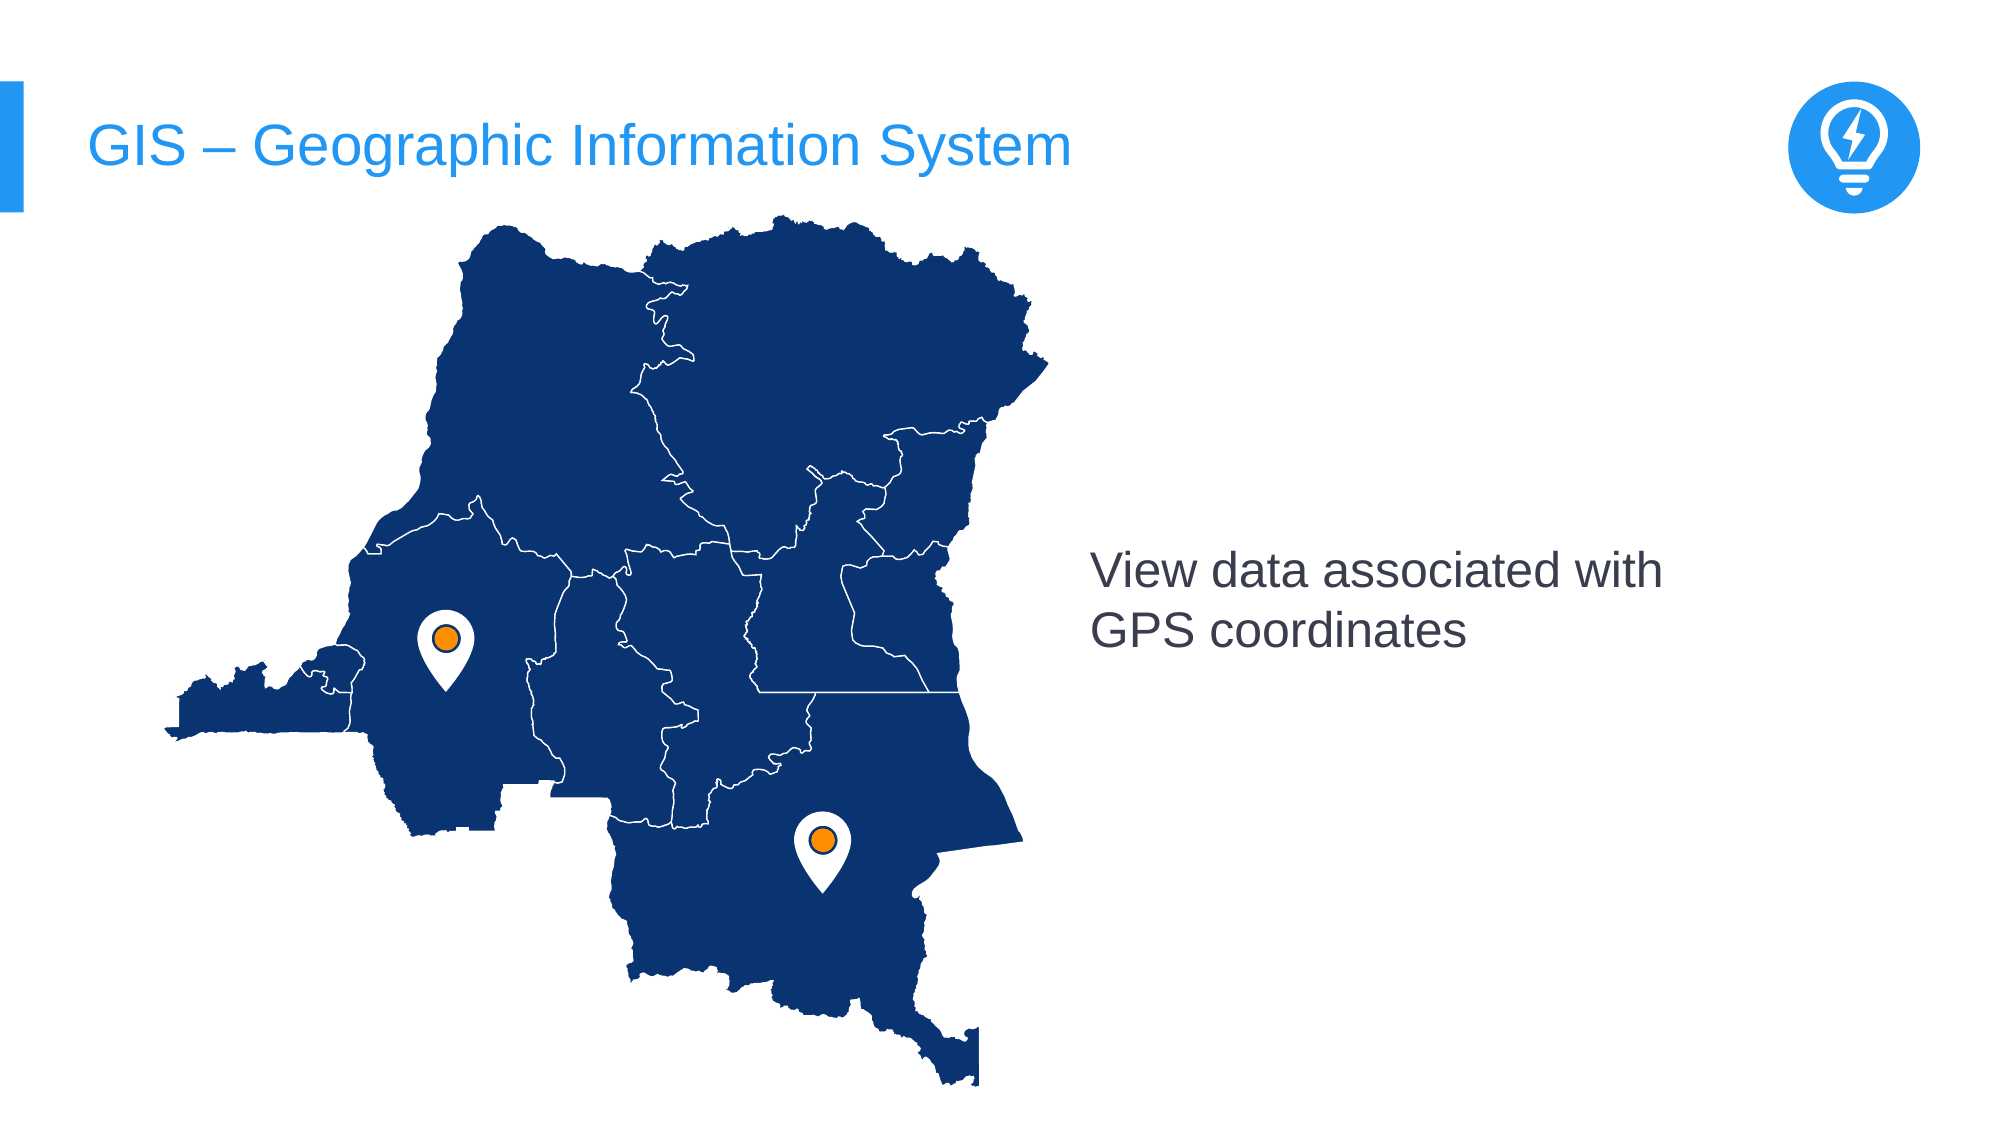

# GIS – Geographic Information System

View data associated with GPS coordinates